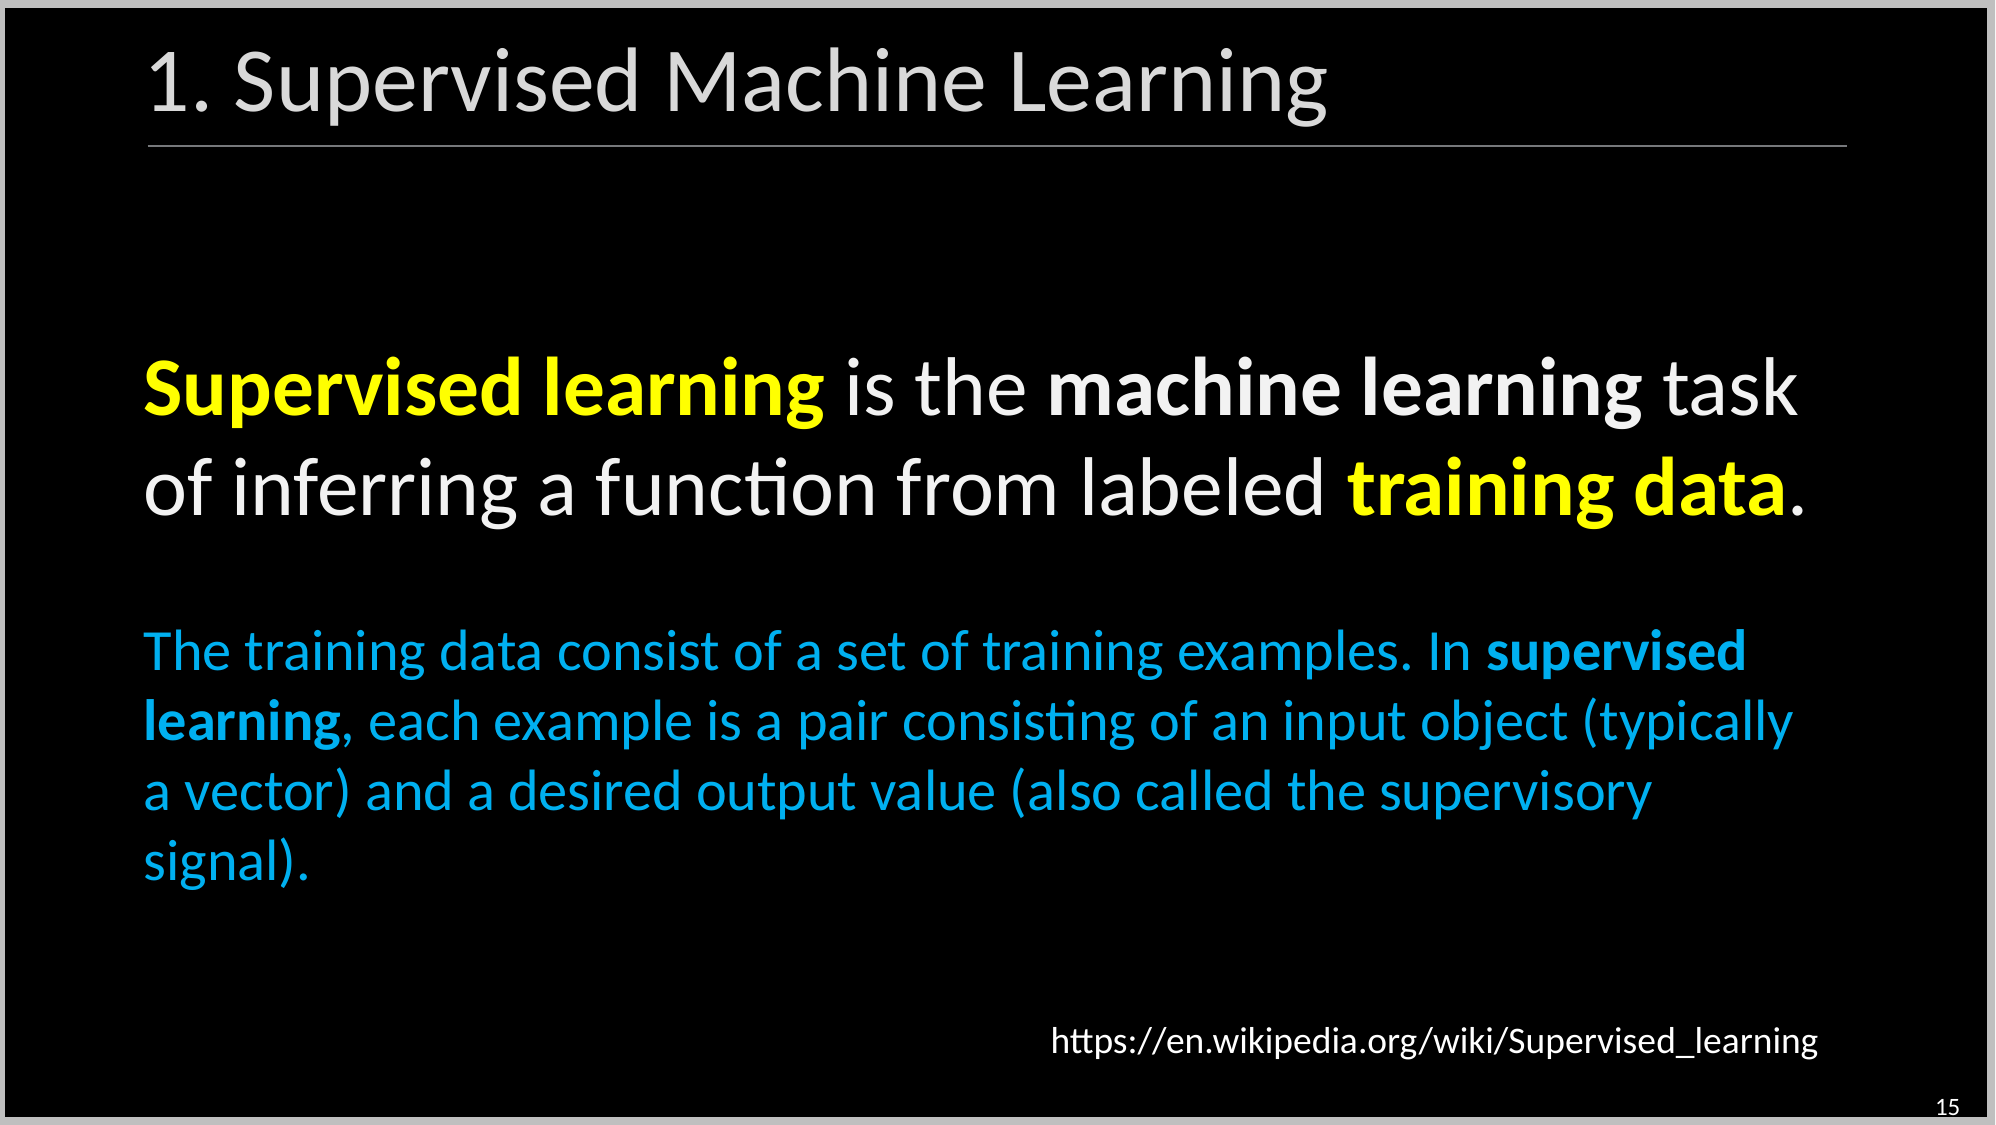

1. Supervised Machine Learning
Supervised learning is the machine learning task of inferring a function from labeled training data.

The training data consist of a set of training examples. In supervised learning, each example is a pair consisting of an input object (typically a vector) and a desired output value (also called the supervisory signal).
https://en.wikipedia.org/wiki/Supervised_learning
15